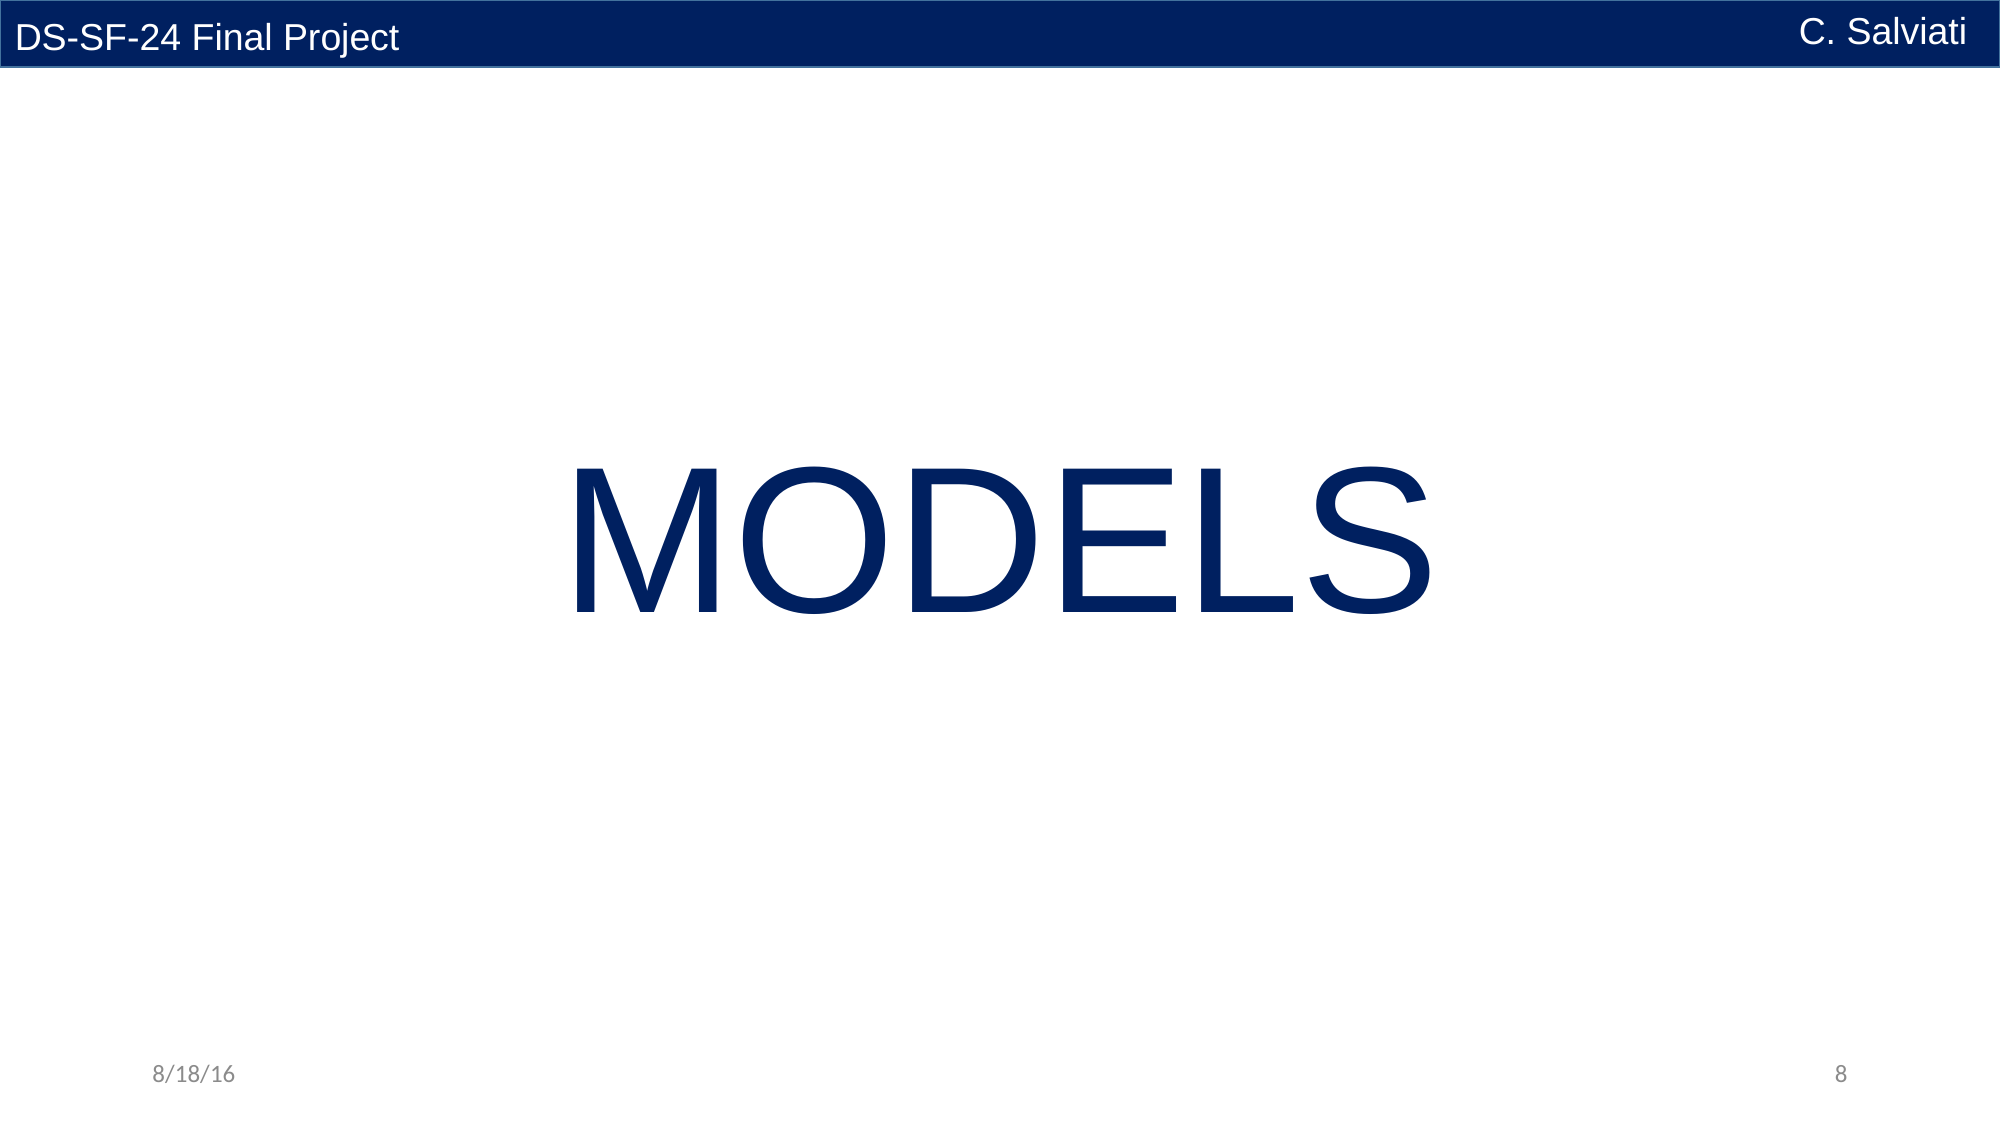

C. Salviati
DS-SF-24 Final Project
MODELS
8/18/16
8